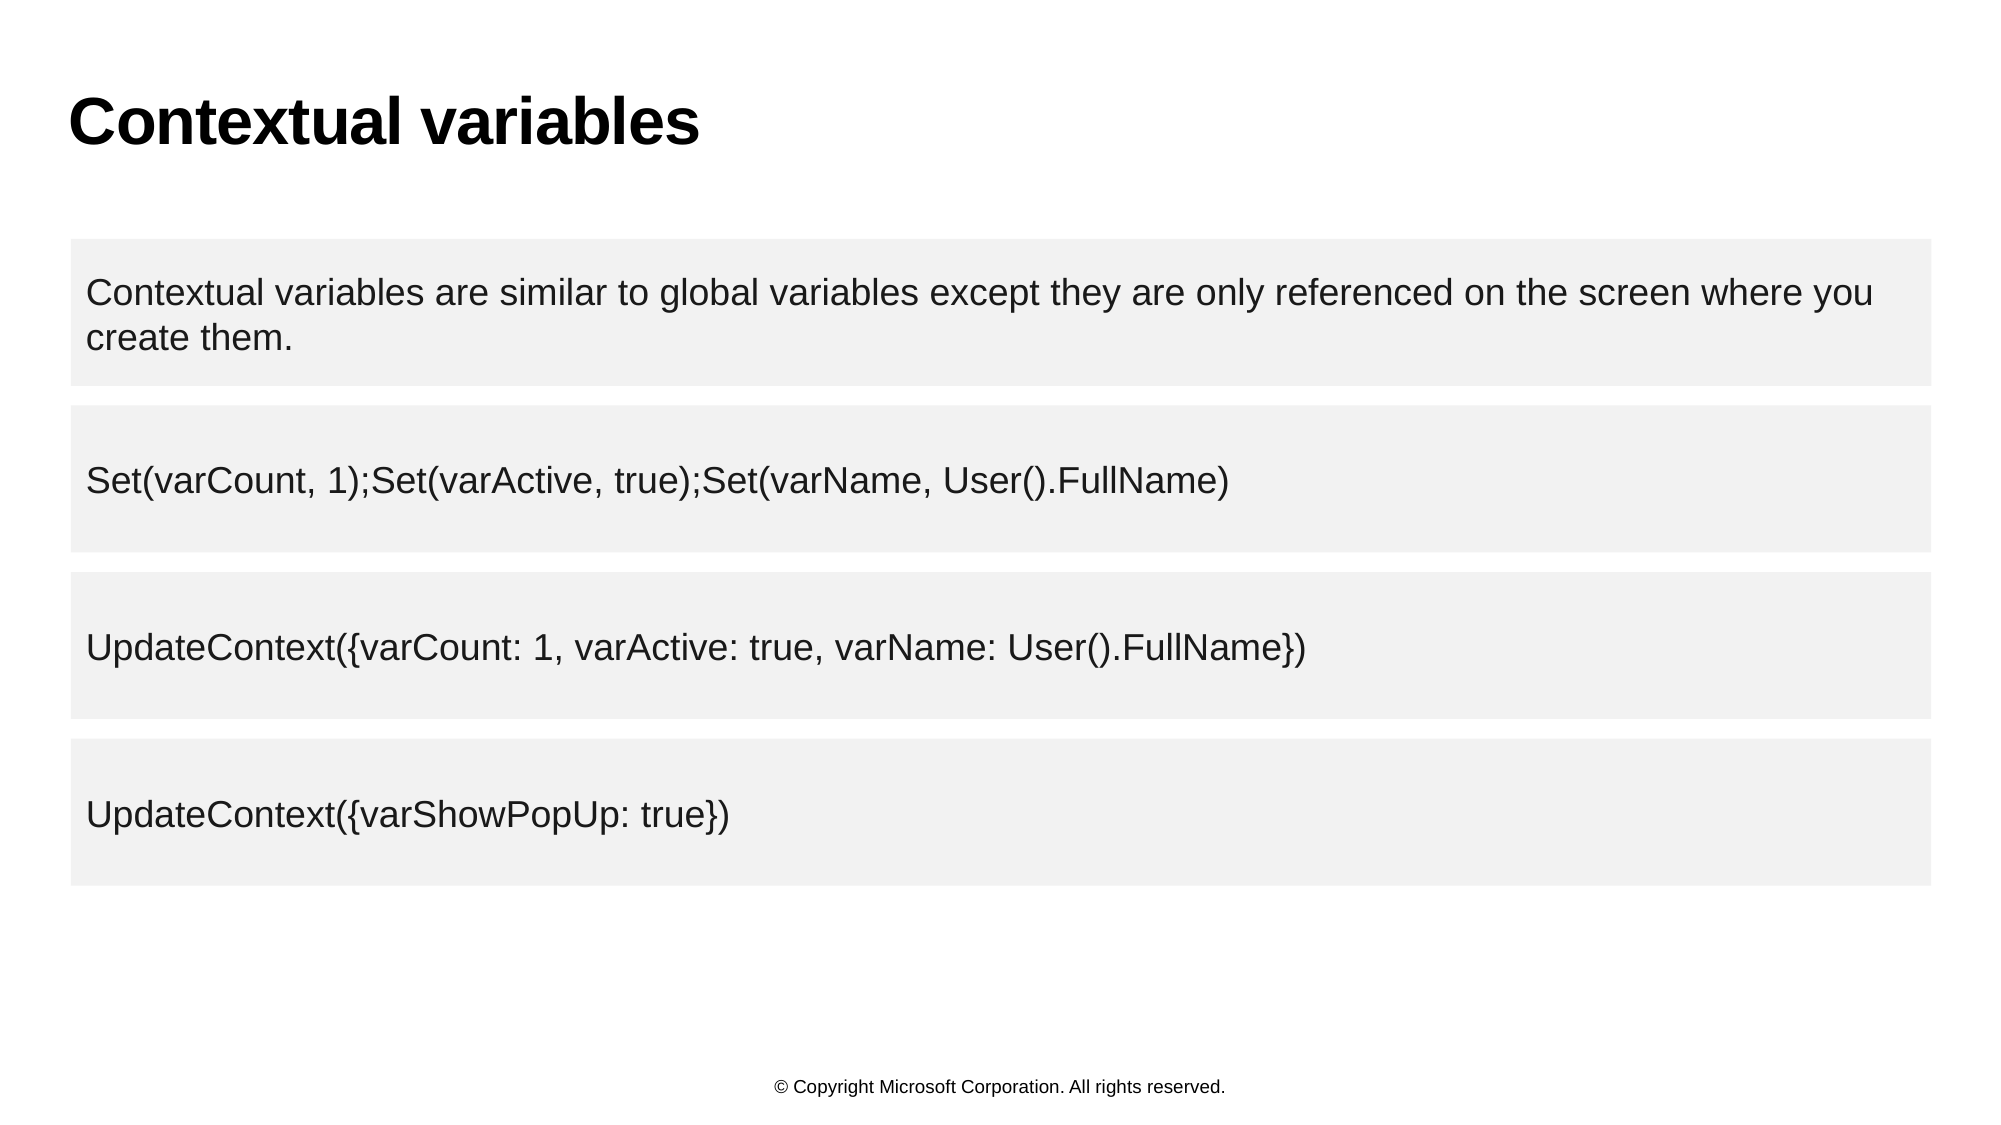

# Contextual variables
Contextual variables are similar to global variables except they are only referenced on the screen where you create them.
Set(varCount, 1);Set(varActive, true);Set(varName, User().FullName)
UpdateContext({varCount: 1, varActive: true, varName: User().FullName})
UpdateContext({varShowPopUp: true})